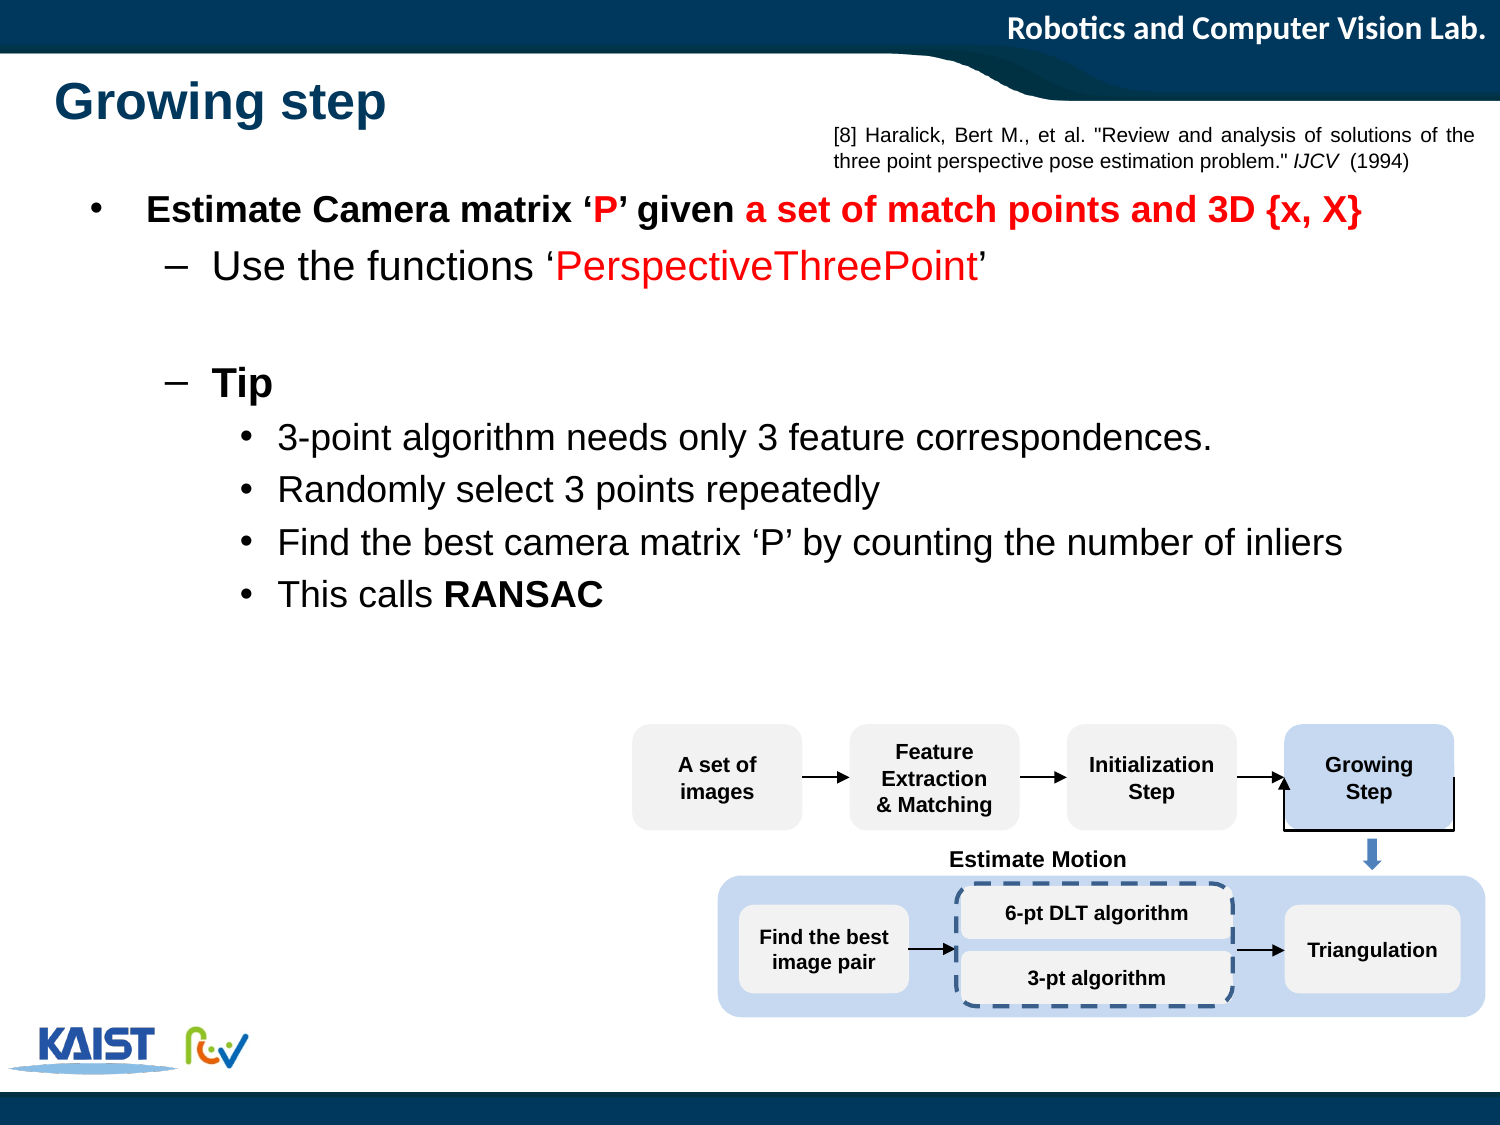

# Growing step
[8] Haralick, Bert M., et al. "Review and analysis of solutions of the three point perspective pose estimation problem." IJCV  (1994)
Estimate Camera matrix ‘P’ given a set of match points and 3D {x, X}
Use the functions ‘PerspectiveThreePoint’

Tip
3-point algorithm needs only 3 feature correspondences.
Randomly select 3 points repeatedly
Find the best camera matrix ‘P’ by counting the number of inliers
This calls RANSAC

A set of images
Feature Extraction
& Matching
Initialization Step
Growing Step
Estimate Motion

6-pt DLT algorithm
3-pt algorithm
Find the best image pair
Triangulation

18